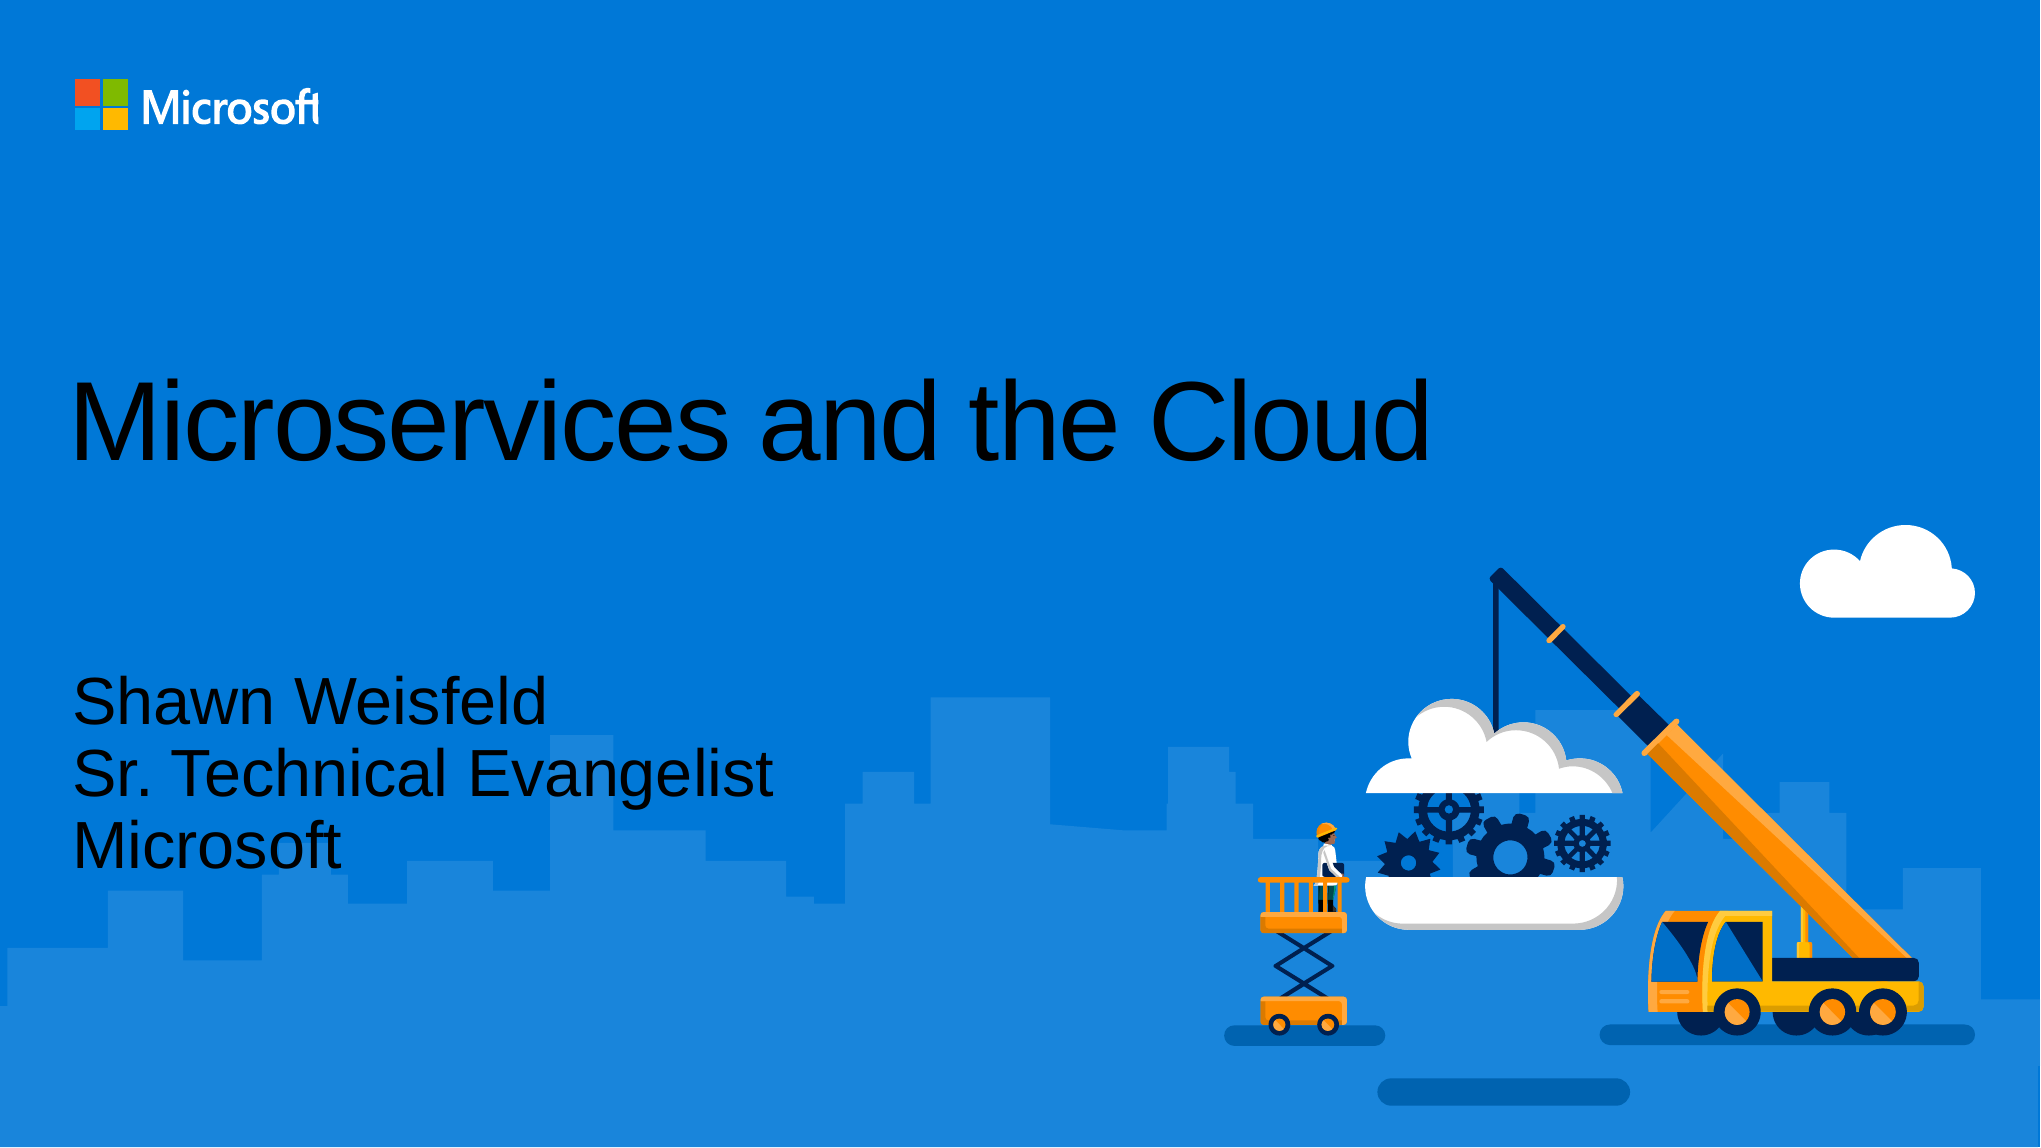

# Microservices and the Cloud
Shawn Weisfeld
Sr. Technical Evangelist
Microsoft